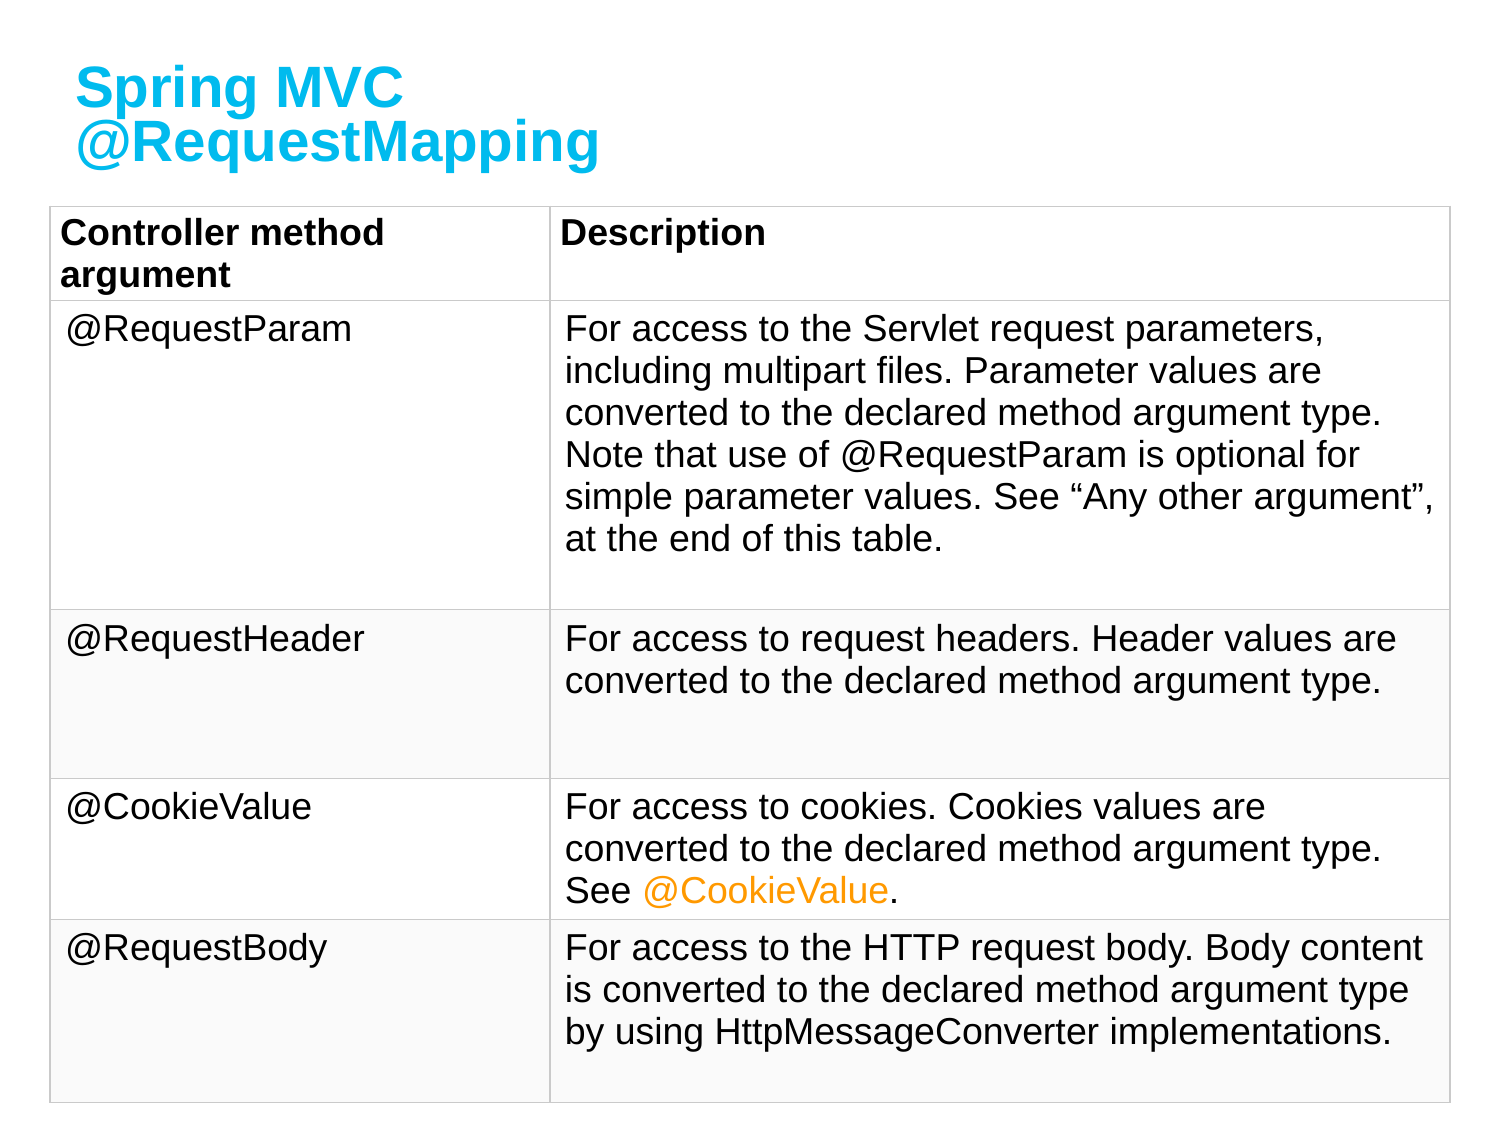

# Spring MVC @RequestMapping
| Controller method argument | Description |
| --- | --- |
| @RequestParam | For access to the Servlet request parameters, including multipart files. Parameter values are converted to the declared method argument type. Note that use of @RequestParam is optional for simple parameter values. See “Any other argument”, at the end of this table. |
| @RequestHeader | For access to request headers. Header values are converted to the declared method argument type. |
| @CookieValue | For access to cookies. Cookies values are converted to the declared method argument type. See @CookieValue. |
| @RequestBody | For access to the HTTP request body. Body content is converted to the declared method argument type by using HttpMessageConverter implementations. |